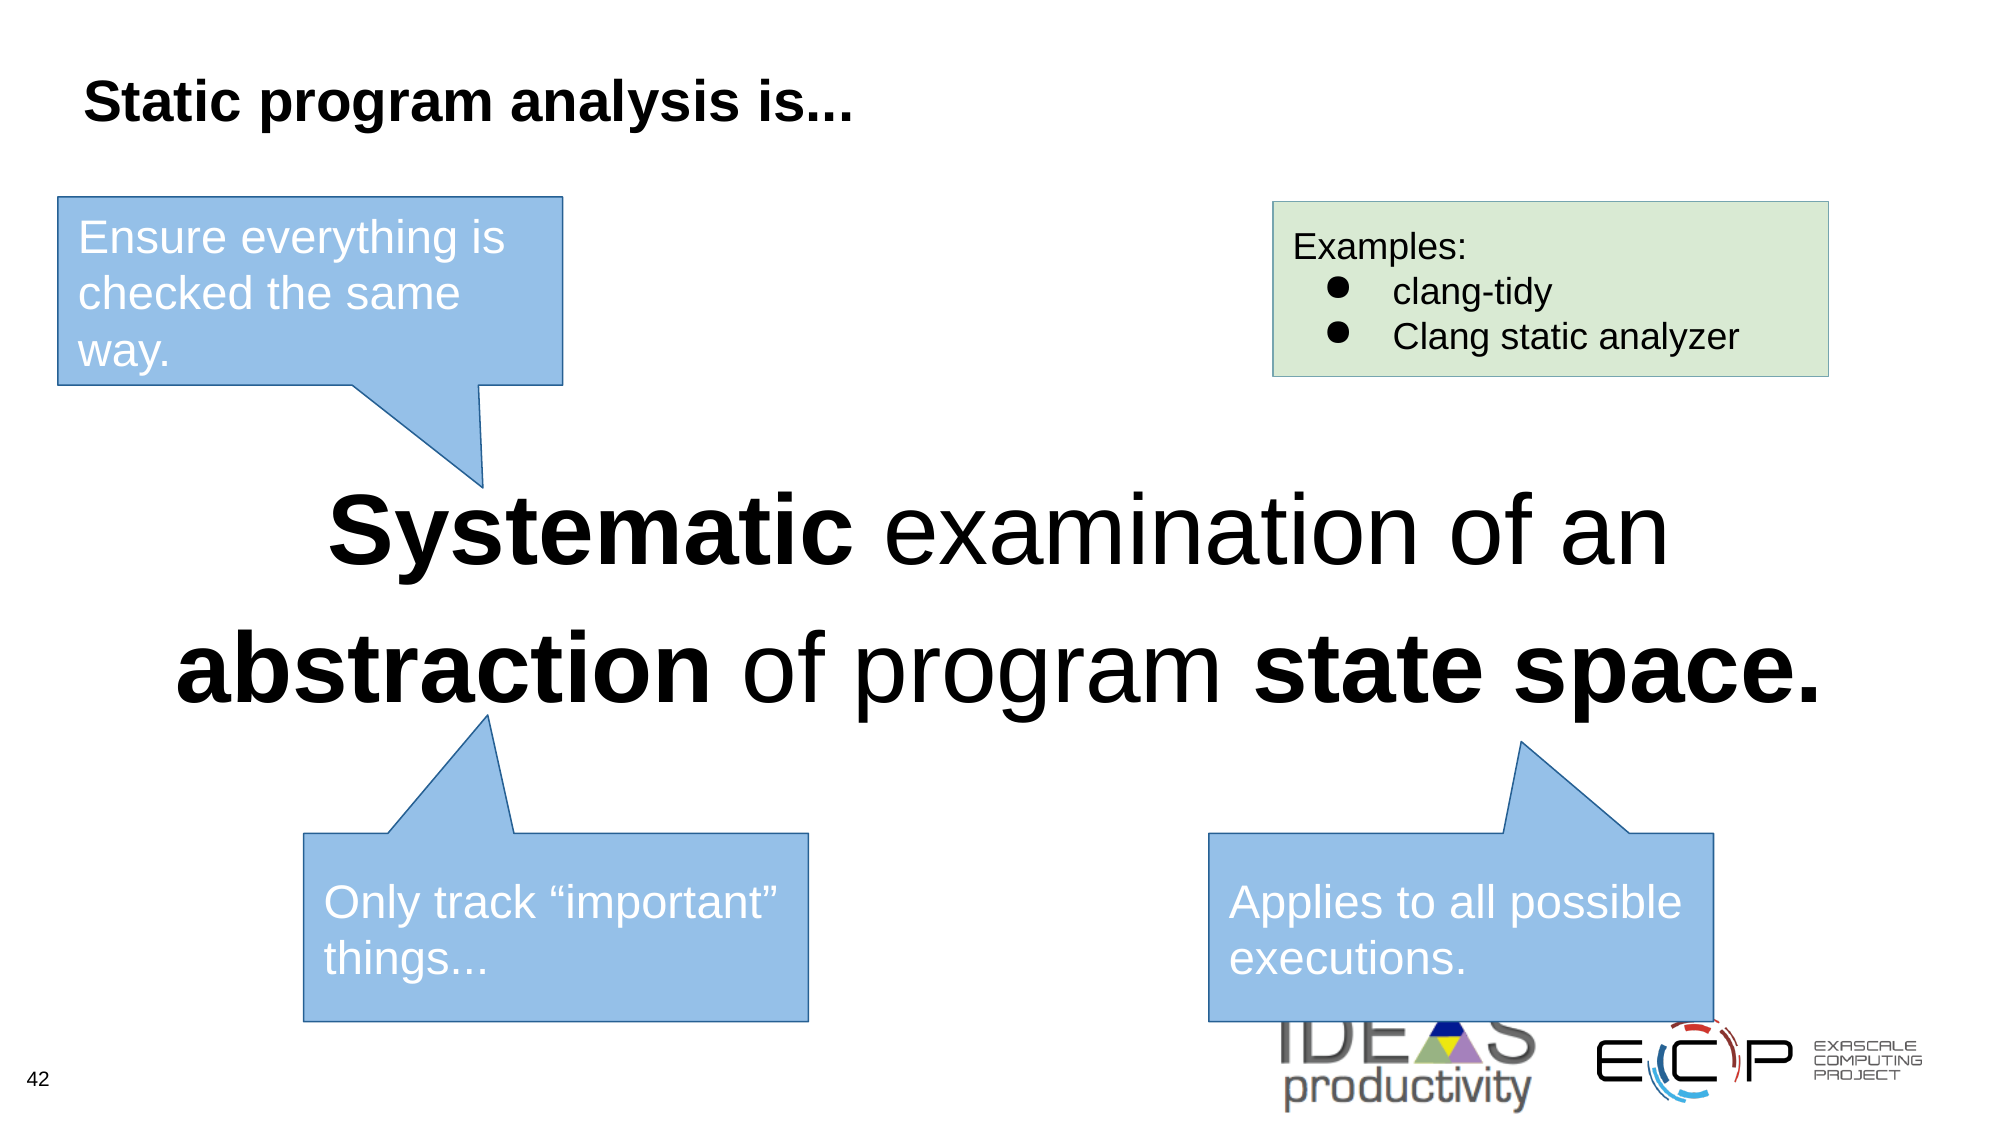

# Static program analysis is...
Ensure everything is checked the same way.
Examples:
clang-tidy
Clang static analyzer
Systematic examination of an abstraction of program state space.

Only track “important” things...
Applies to all possible executions.